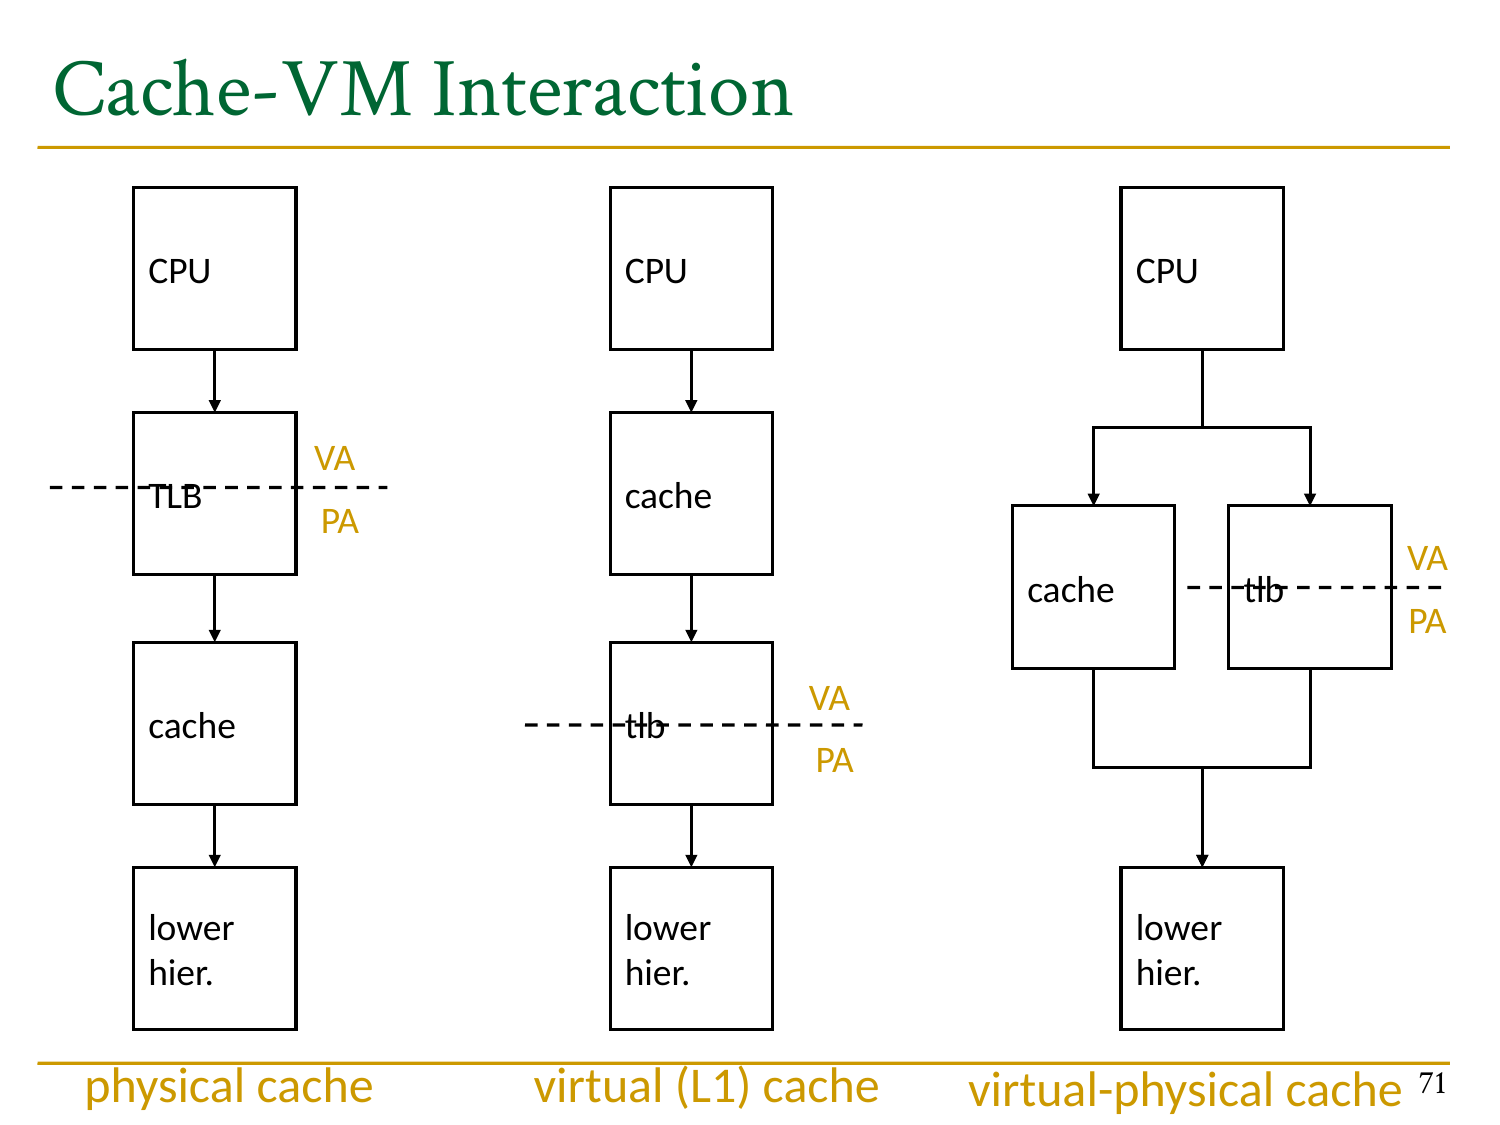

# Cache-VM Interaction
CPU
CPU
CPU
TLB
cache
VA

PA
cache
tlb
VA

PA
cache
tlb
VA

PA
lower
hier.
lower
hier.
lower
hier.
71
physical cache
virtual (L1) cache
virtual-physical cache